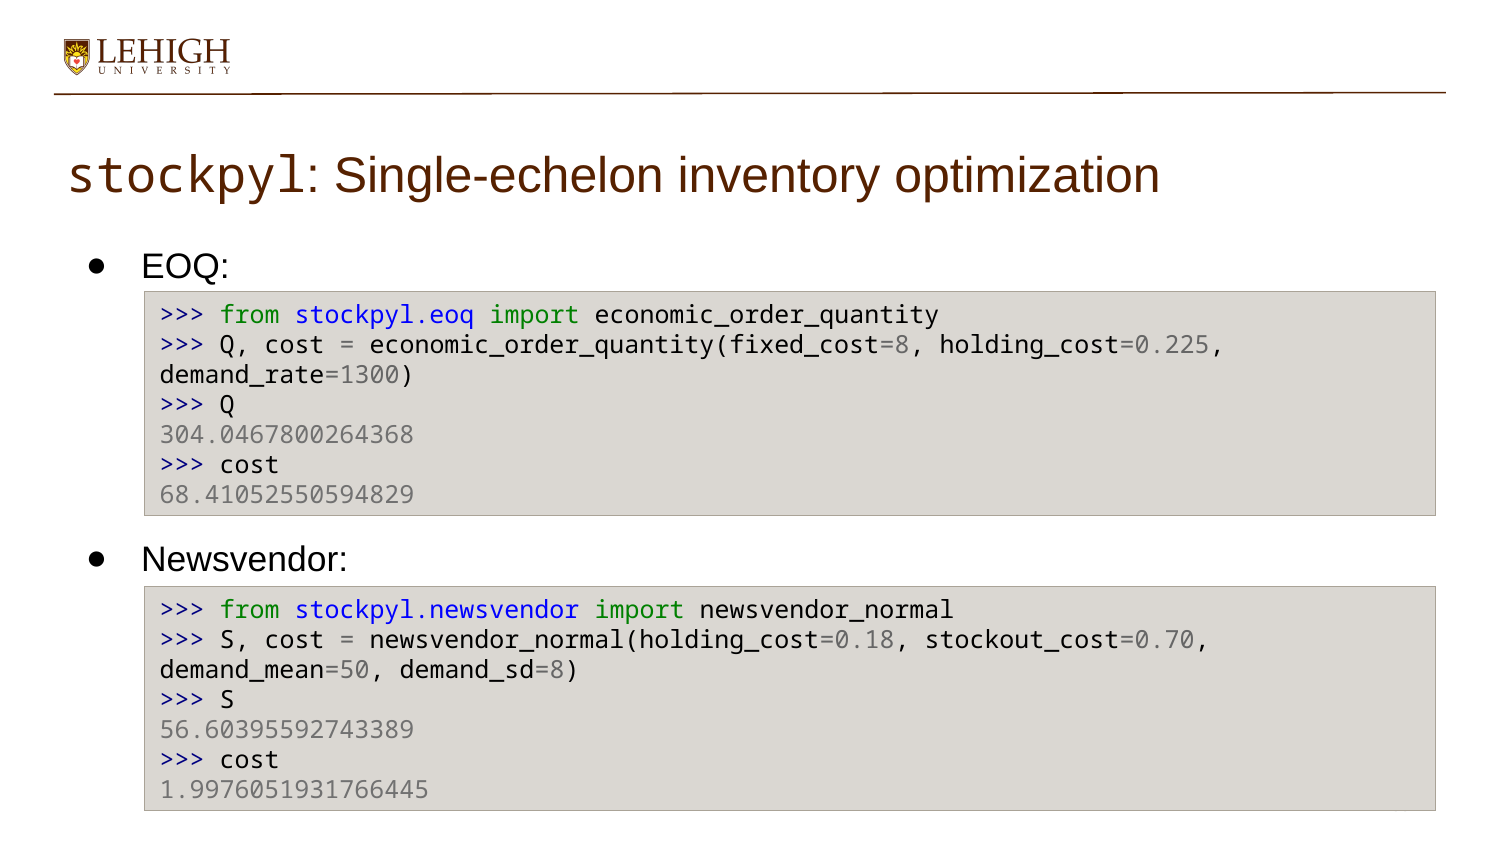

# stockpyl: Single-echelon inventory optimization
EOQ:

Newsvendor:
>>> from stockpyl.eoq import economic_order_quantity
>>> Q, cost = economic_order_quantity(fixed_cost=8, holding_cost=0.225, 	demand_rate=1300)
>>> Q
304.0467800264368
>>> cost
68.41052550594829
>>> from stockpyl.newsvendor import newsvendor_normal
>>> S, cost = newsvendor_normal(holding_cost=0.18, stockout_cost=0.70, demand_mean=50, demand_sd=8)
>>> S
56.60395592743389
>>> cost
1.9976051931766445